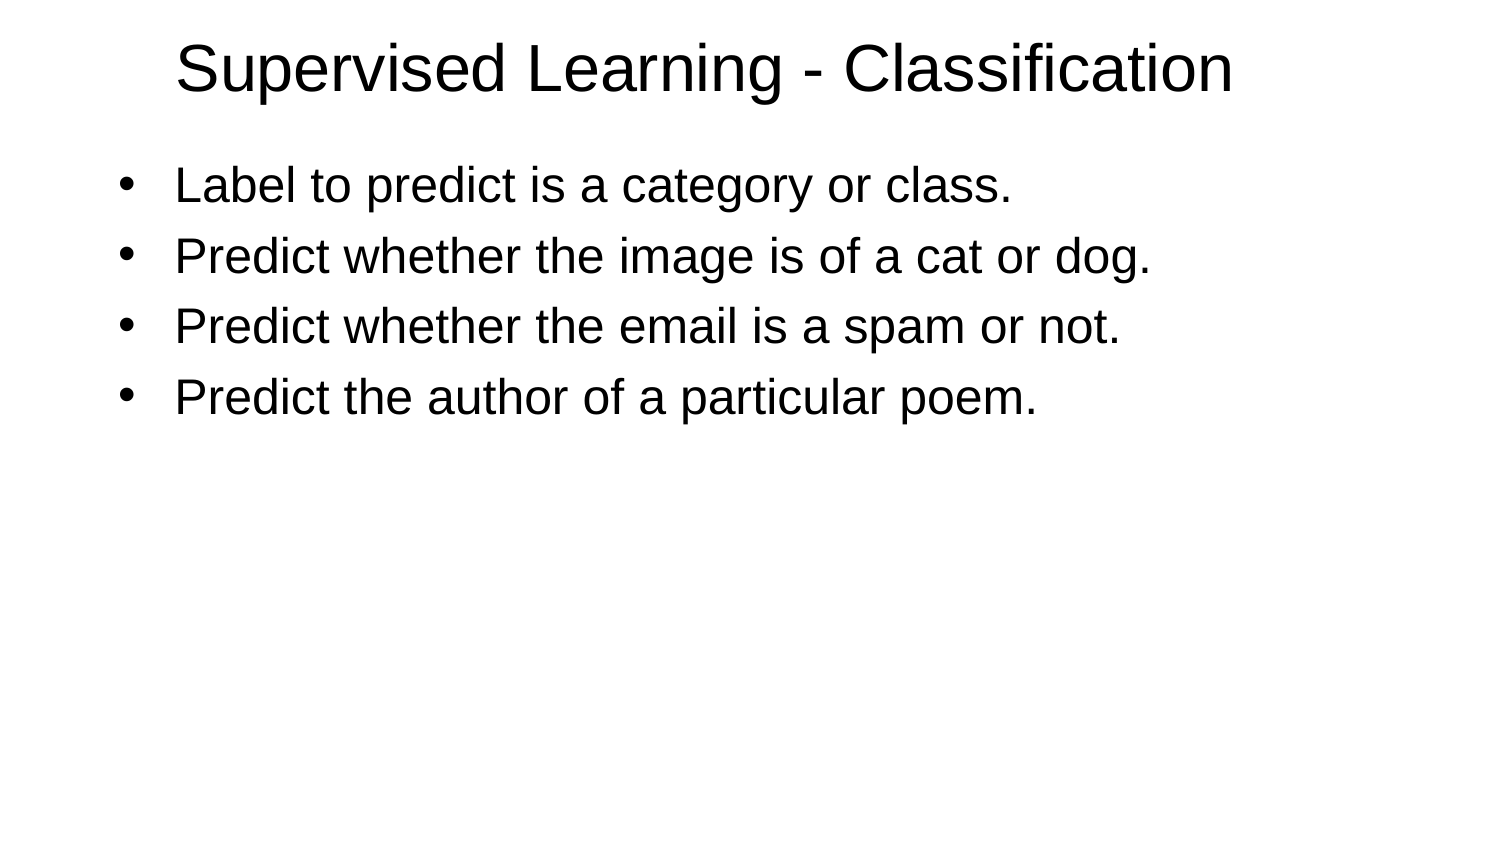

# Supervised Learning - Classification
Label to predict is a category or class.
Predict whether the image is of a cat or dog.
Predict whether the email is a spam or not.
Predict the author of a particular poem.